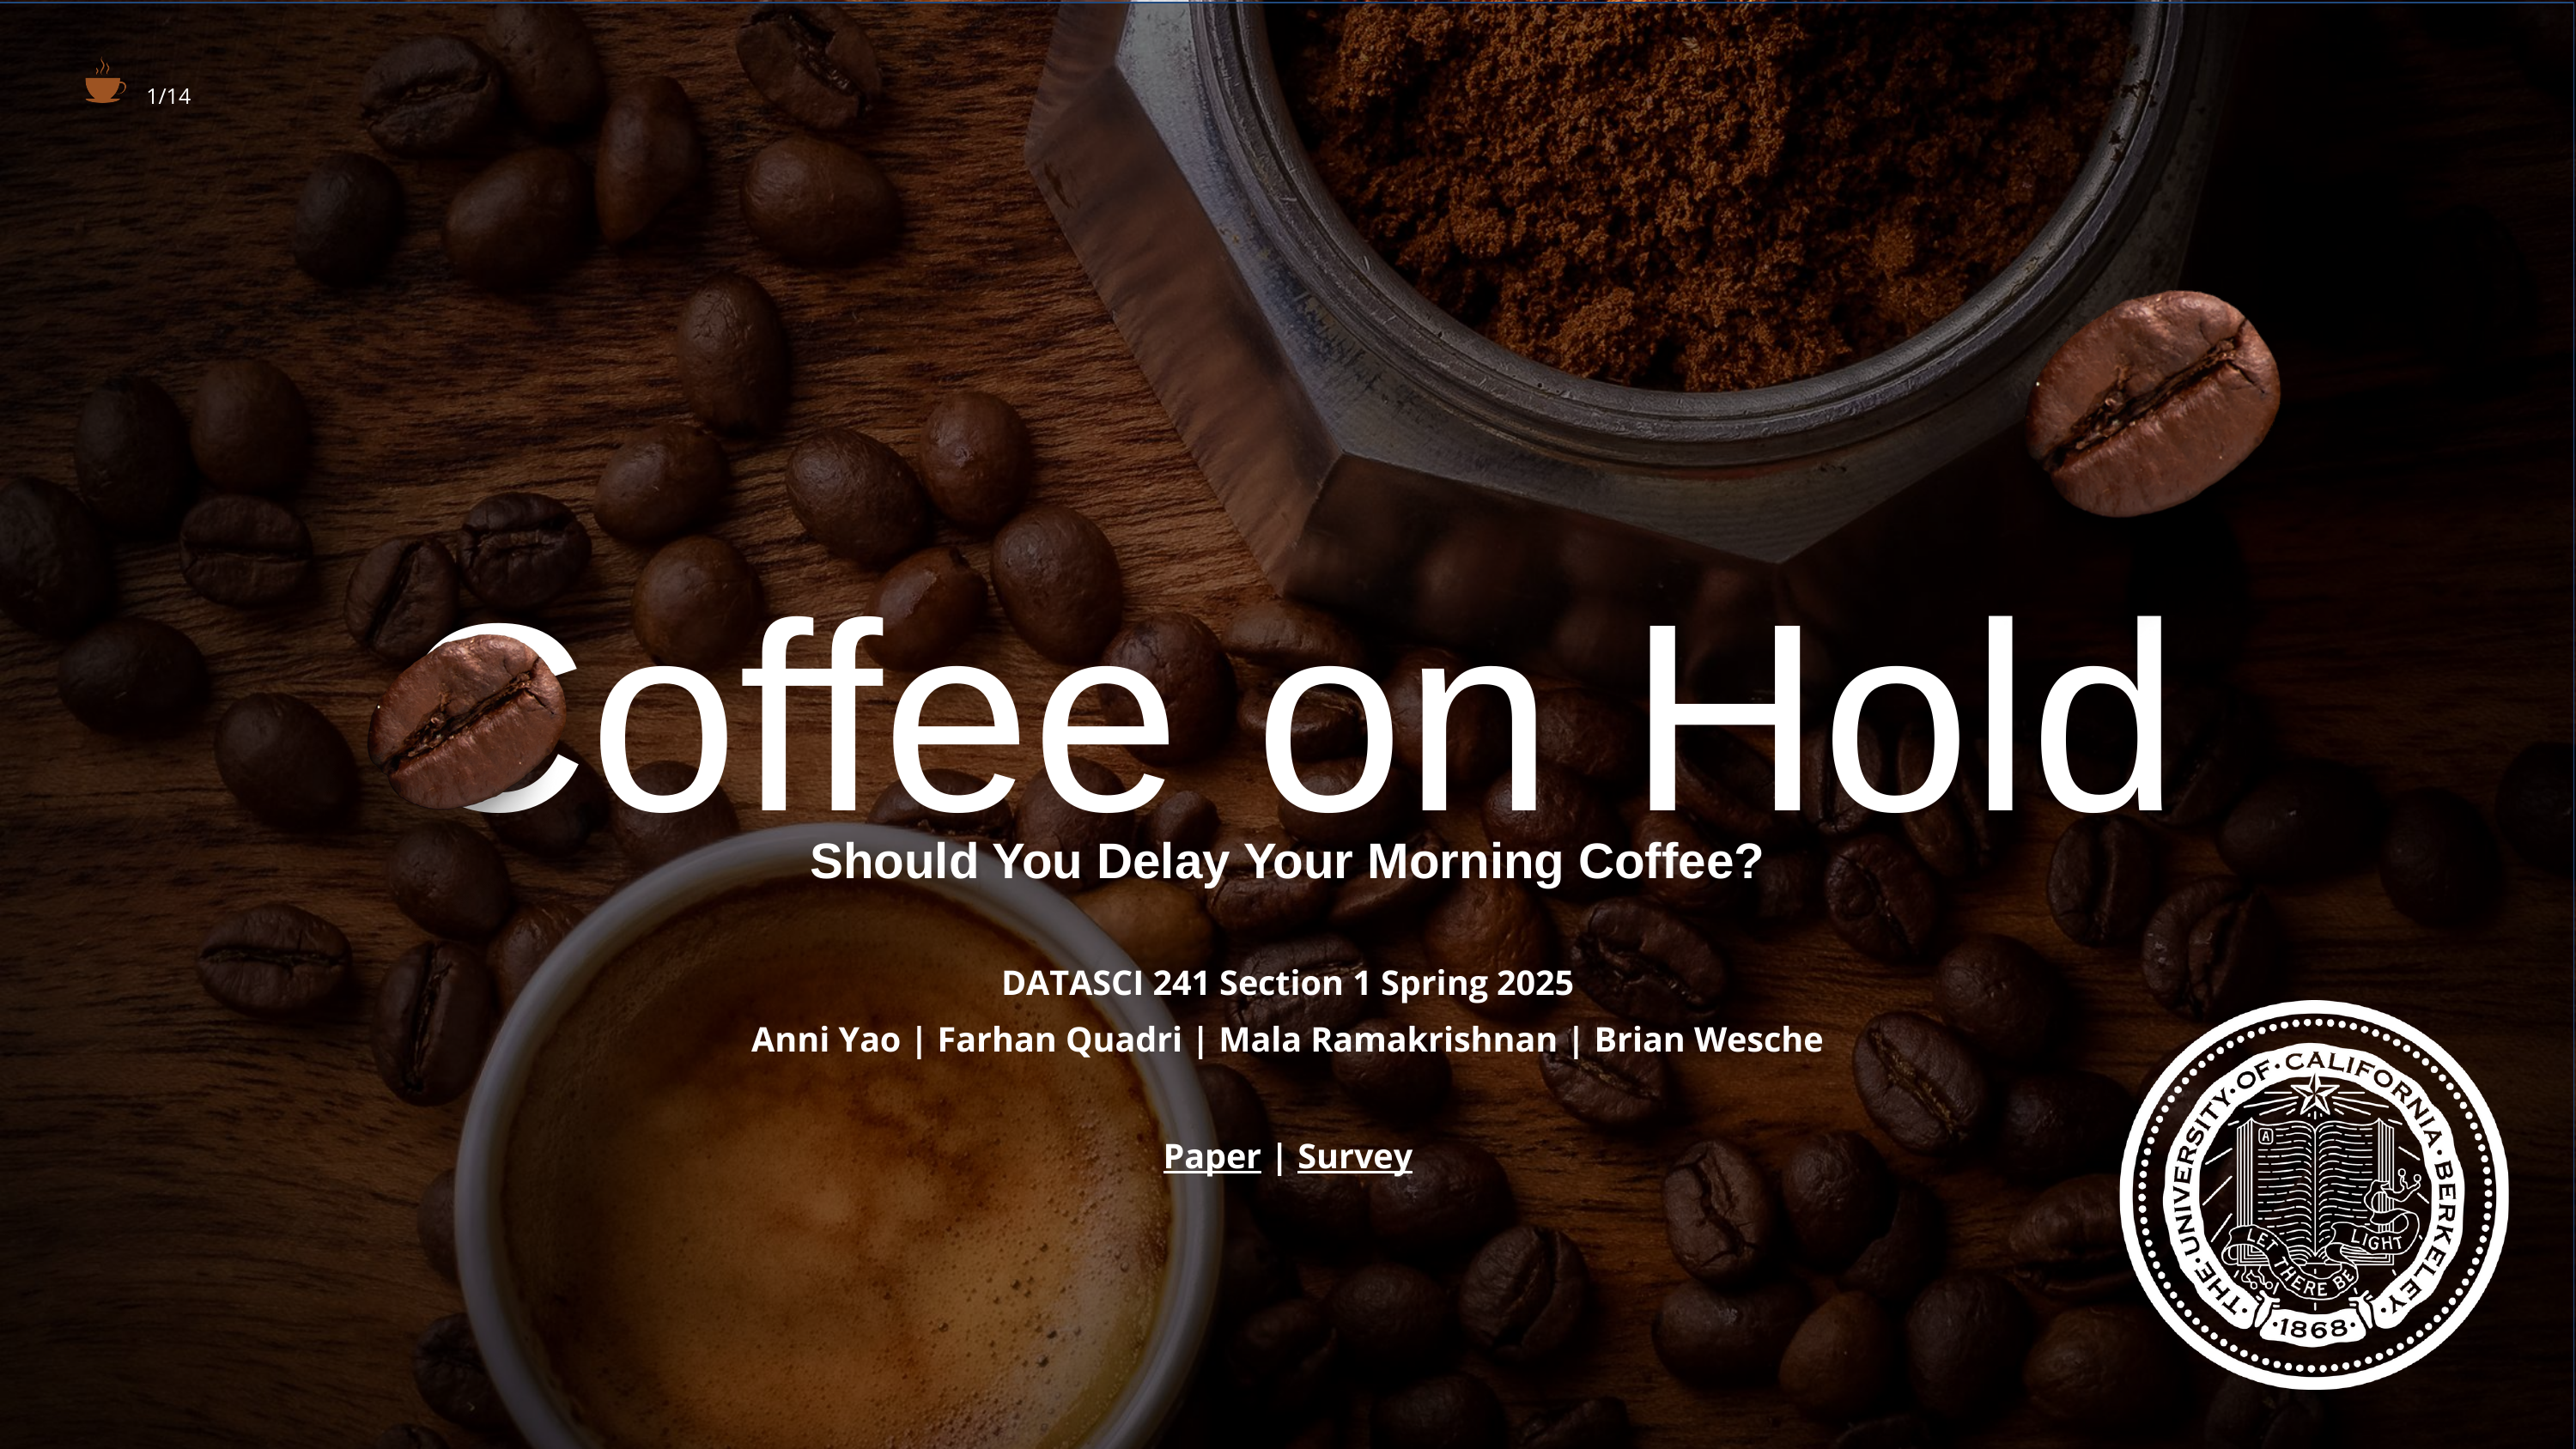

1/14

Coffee on Hold

Should You Delay Your Morning Coffee?

DATASCI 241 Section 1 Spring 2025
Anni Yao | Farhan Quadri | Mala Ramakrishnan | Brian Wesche

Paper | Survey